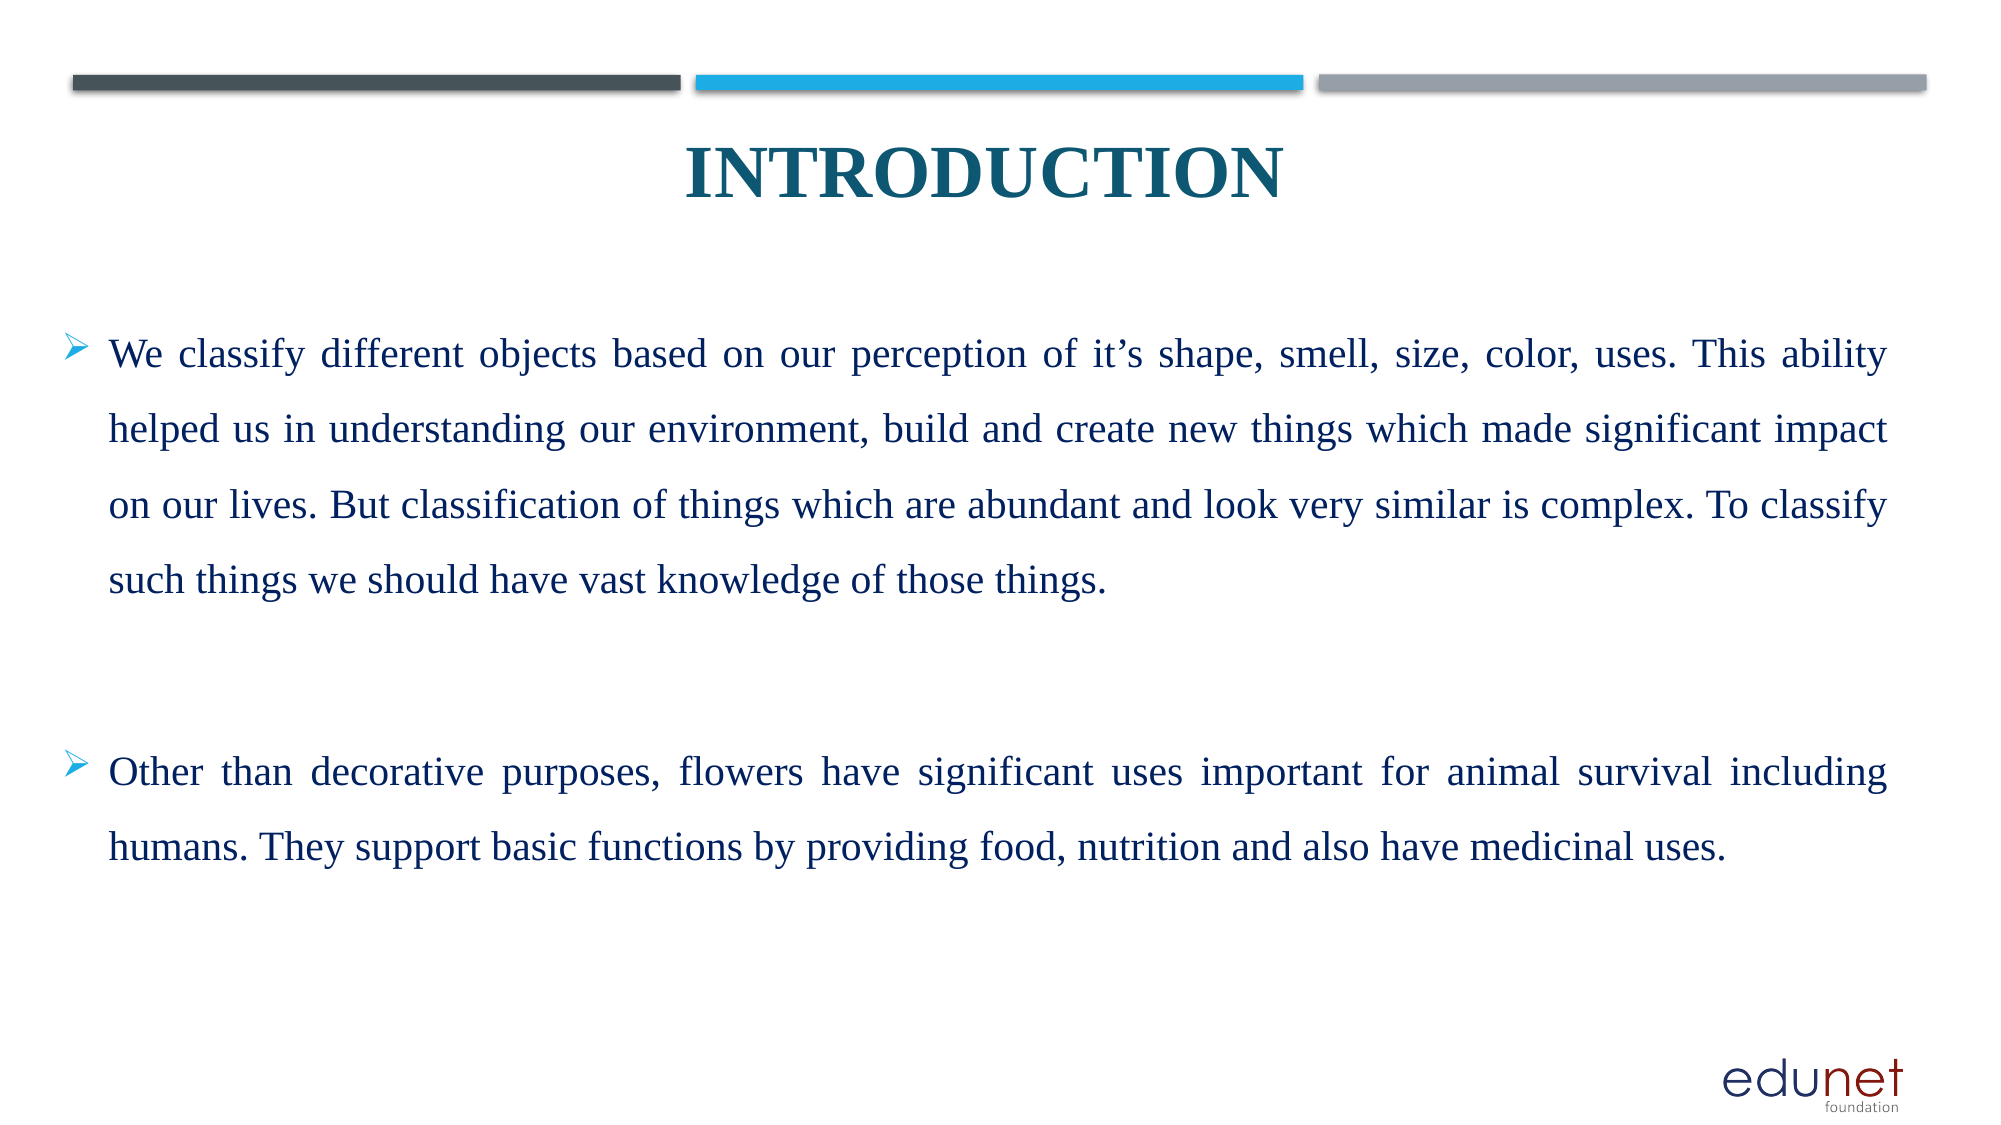

# INTRODUCTION
We classify different objects based on our perception of it’s shape, smell, size, color, uses. This ability helped us in understanding our environment, build and create new things which made significant impact on our lives. But classification of things which are abundant and look very similar is complex. To classify such things we should have vast knowledge of those things.

Other than decorative purposes, flowers have significant uses important for animal survival including humans. They support basic functions by providing food, nutrition and also have medicinal uses.